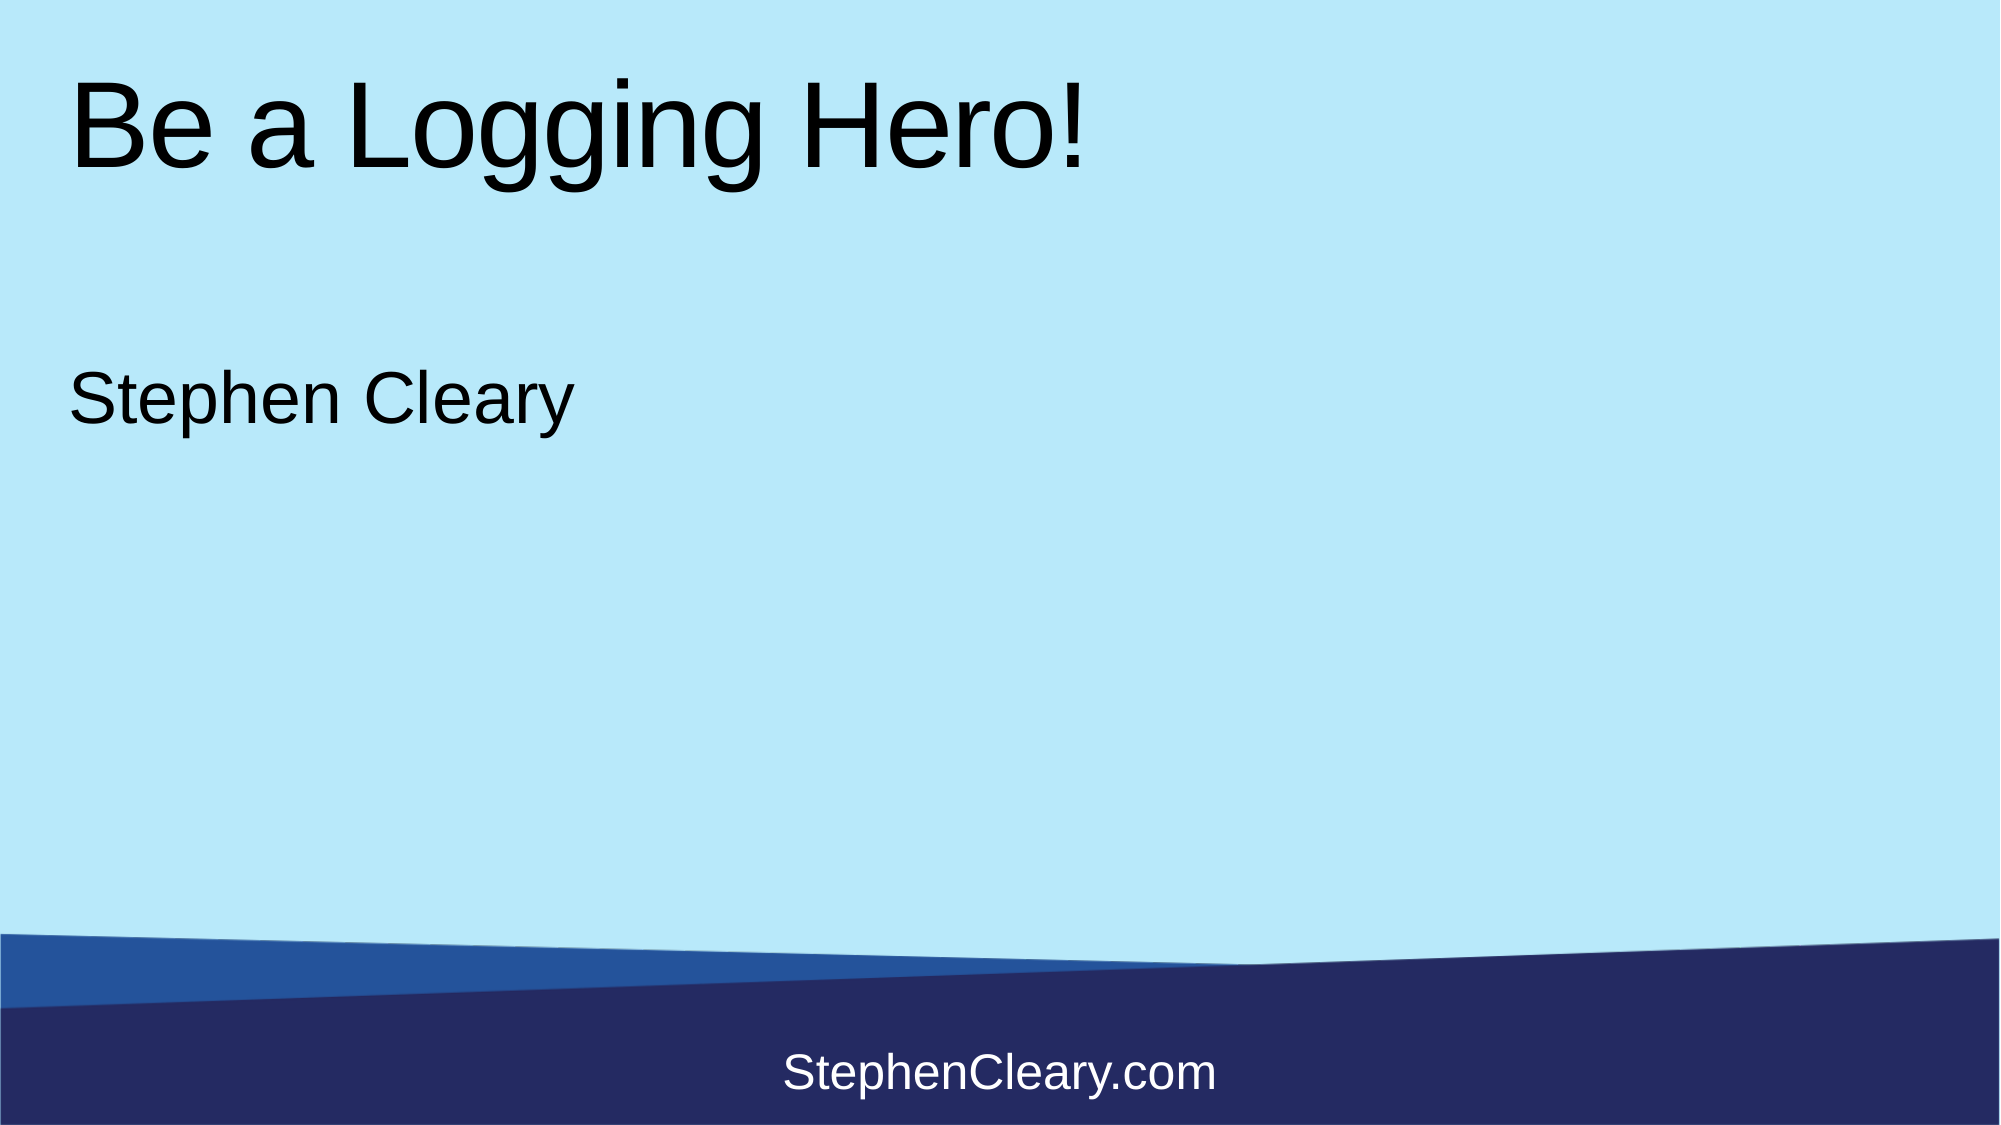

# Be a Logging Hero!
Stephen Cleary